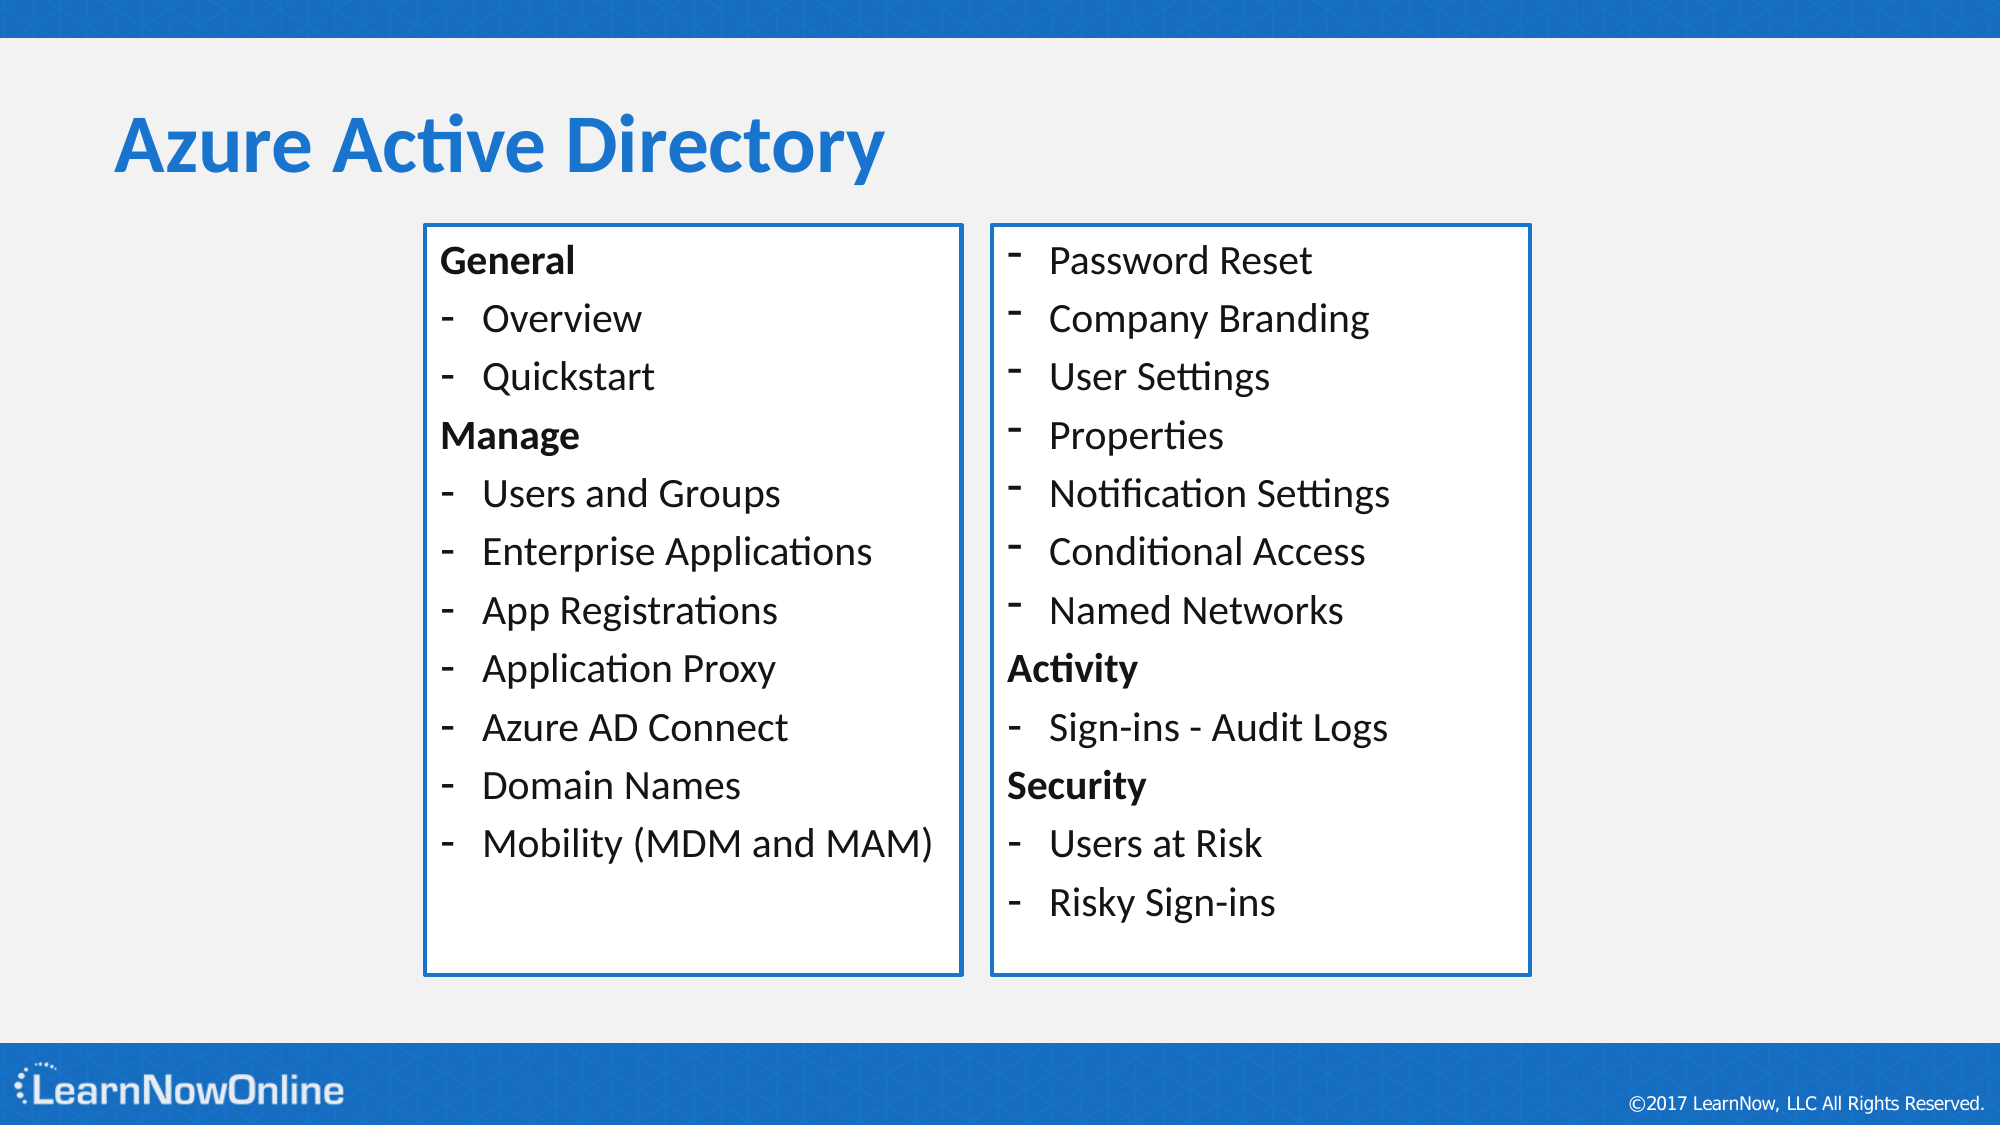

# Azure Active Directory
General
Overview
Quickstart
Manage
Users and Groups
Enterprise Applications
App Registrations
Application Proxy
Azure AD Connect
Domain Names
Mobility (MDM and MAM)

Password Reset
Company Branding
User Settings
Properties
Notification Settings
Conditional Access
Named Networks
Activity
Sign-ins - Audit Logs
Security
Users at Risk
Risky Sign-ins